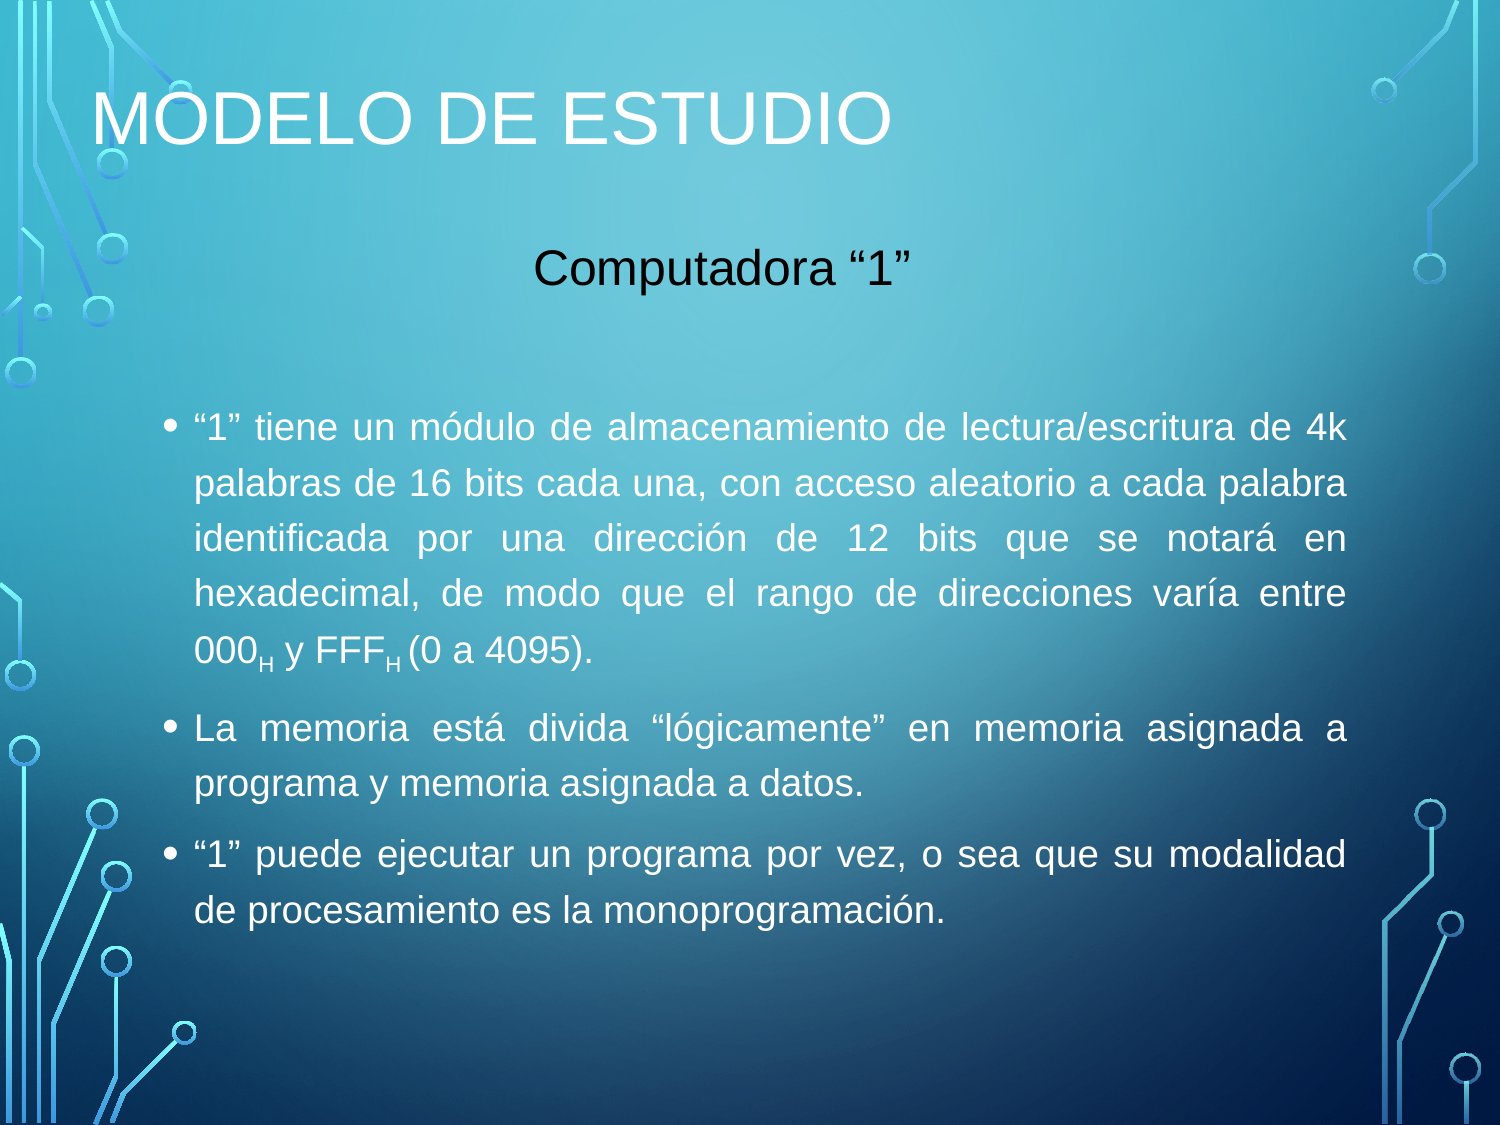

# Modelo de estudio
Computadora “1”
“1” tiene un módulo de almacenamiento de lectura/escritura de 4k palabras de 16 bits cada una, con acceso aleatorio a cada palabra identificada por una dirección de 12 bits que se notará en hexadecimal, de modo que el rango de direcciones varía entre 000H y FFFH (0 a 4095).
La memoria está divida “lógicamente” en memoria asignada a programa y memoria asignada a datos.
“1” puede ejecutar un programa por vez, o sea que su modalidad de procesamiento es la monoprogramación.